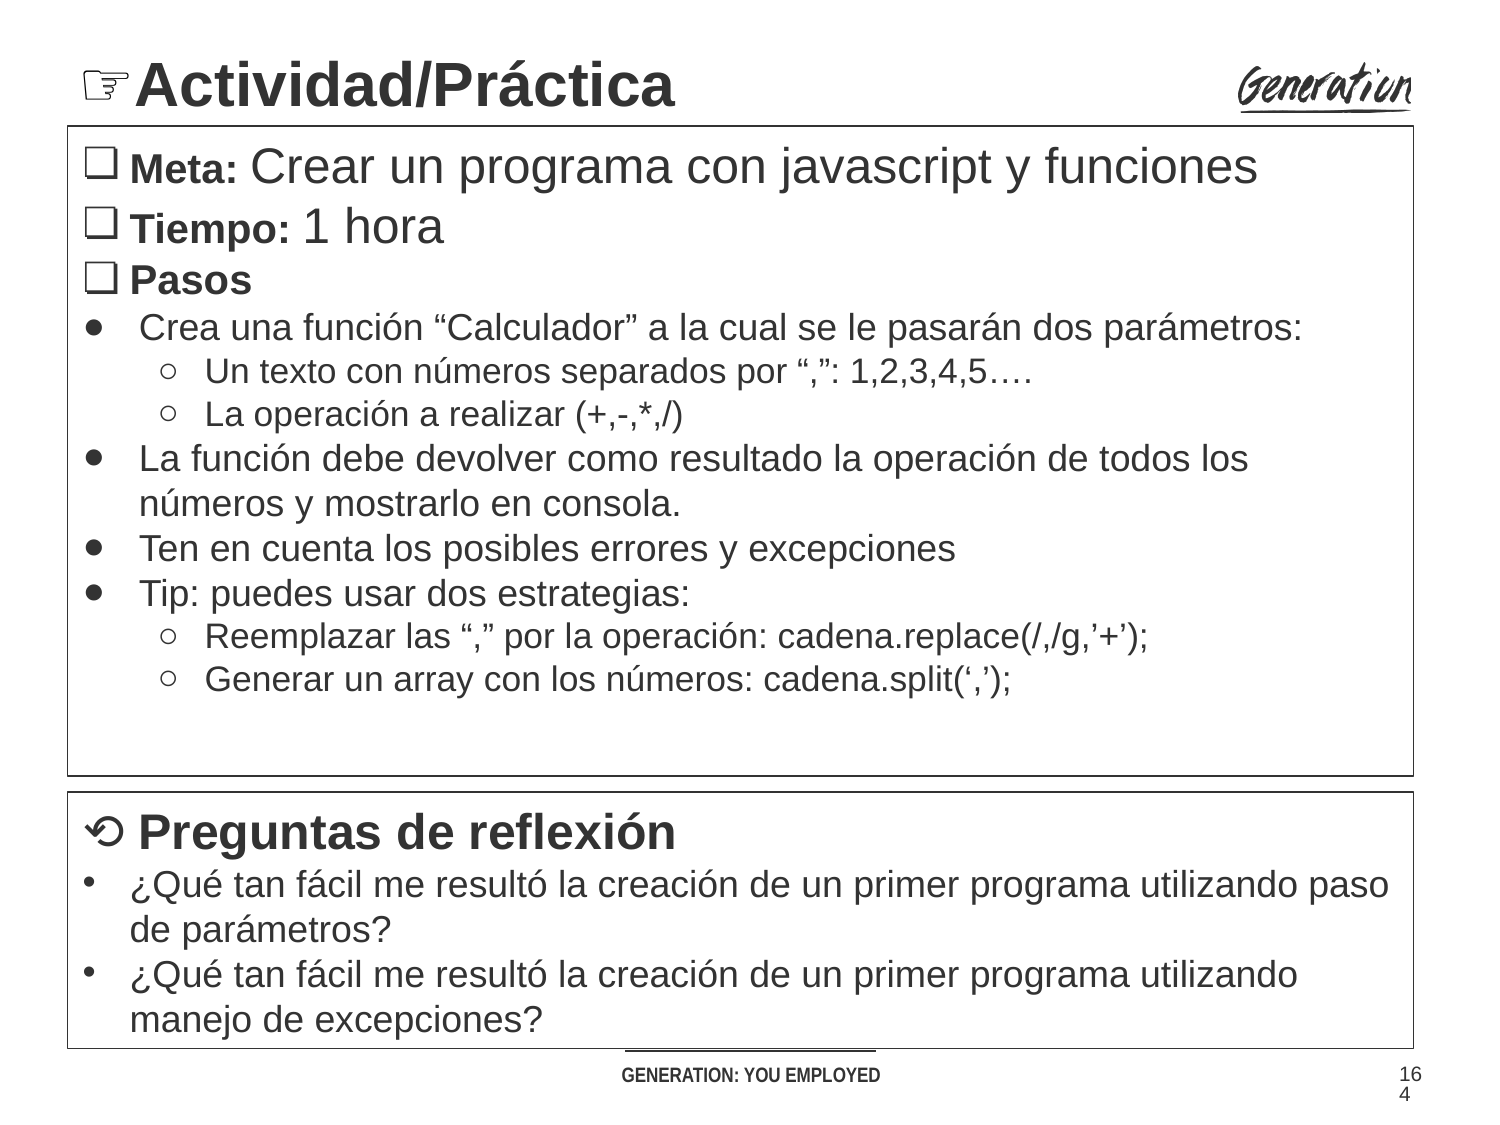

# ☞Actividad/Práctica
Meta: Crear un programa con javascript y funciones
Tiempo: 1 hora
Pasos
Crea una función “Calculador” a la cual se le pasarán dos parámetros:
Un texto con números separados por “,”: 1,2,3,4,5….
La operación a realizar (+,-,*,/)
La función debe devolver como resultado la operación de todos los números y mostrarlo en consola.
Ten en cuenta los posibles errores y excepciones
Tip: puedes usar dos estrategias:
Reemplazar las “,” por la operación: cadena.replace(/,/g,’+’);
Generar un array con los números: cadena.split(‘,’);
⟲ Preguntas de reflexión
¿Qué tan fácil me resultó la creación de un primer programa utilizando paso de parámetros?
¿Qué tan fácil me resultó la creación de un primer programa utilizando manejo de excepciones?